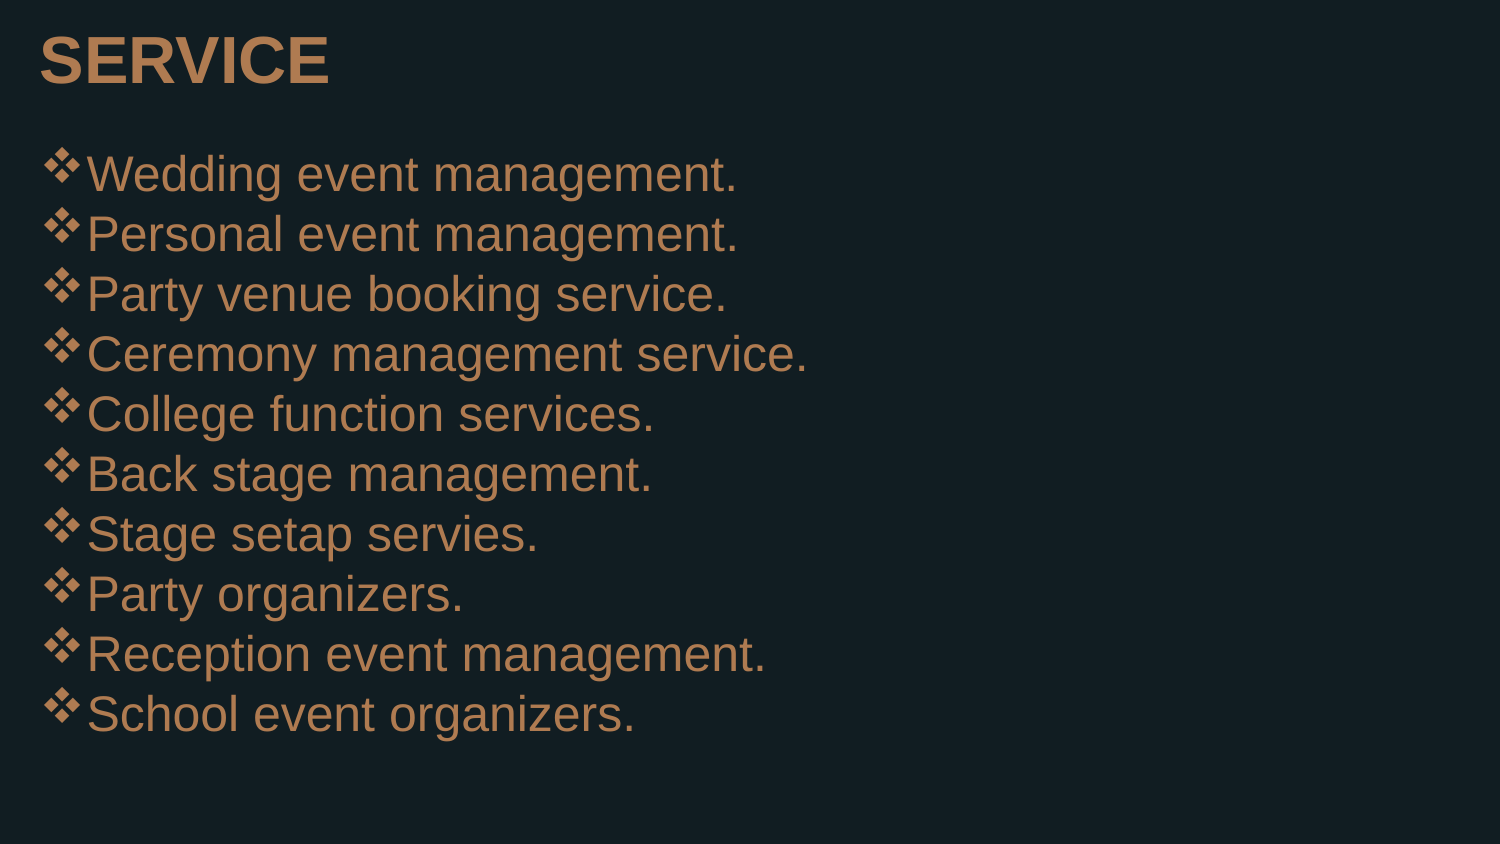

SERVICE
Wedding event management.
Personal event management.
Party venue booking service.
Ceremony management service.
College function services.
Back stage management.
Stage setap servies.
Party organizers.
Reception event management.
School event organizers.